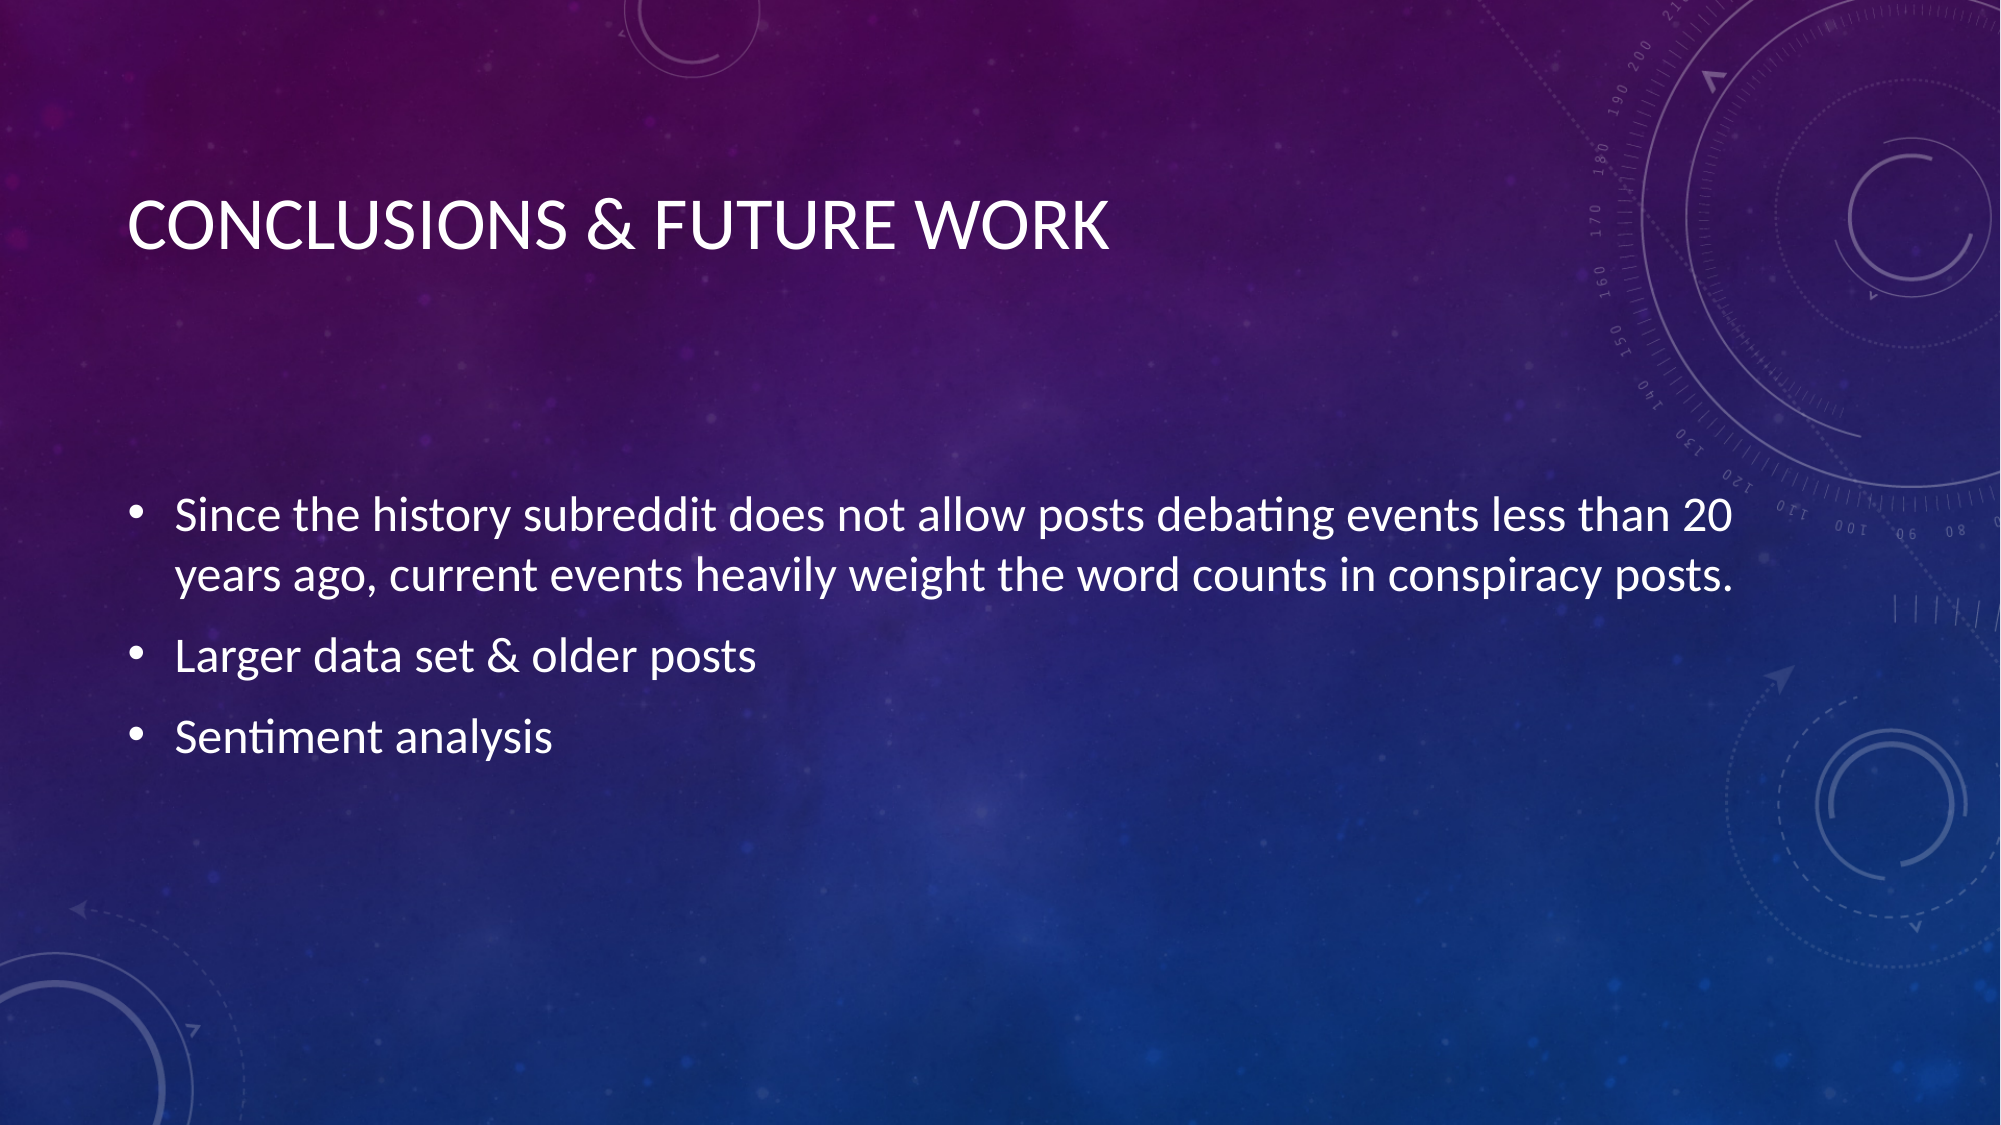

# Conclusions & Future Work
Since the history subreddit does not allow posts debating events less than 20 years ago, current events heavily weight the word counts in conspiracy posts.
Larger data set & older posts
Sentiment analysis